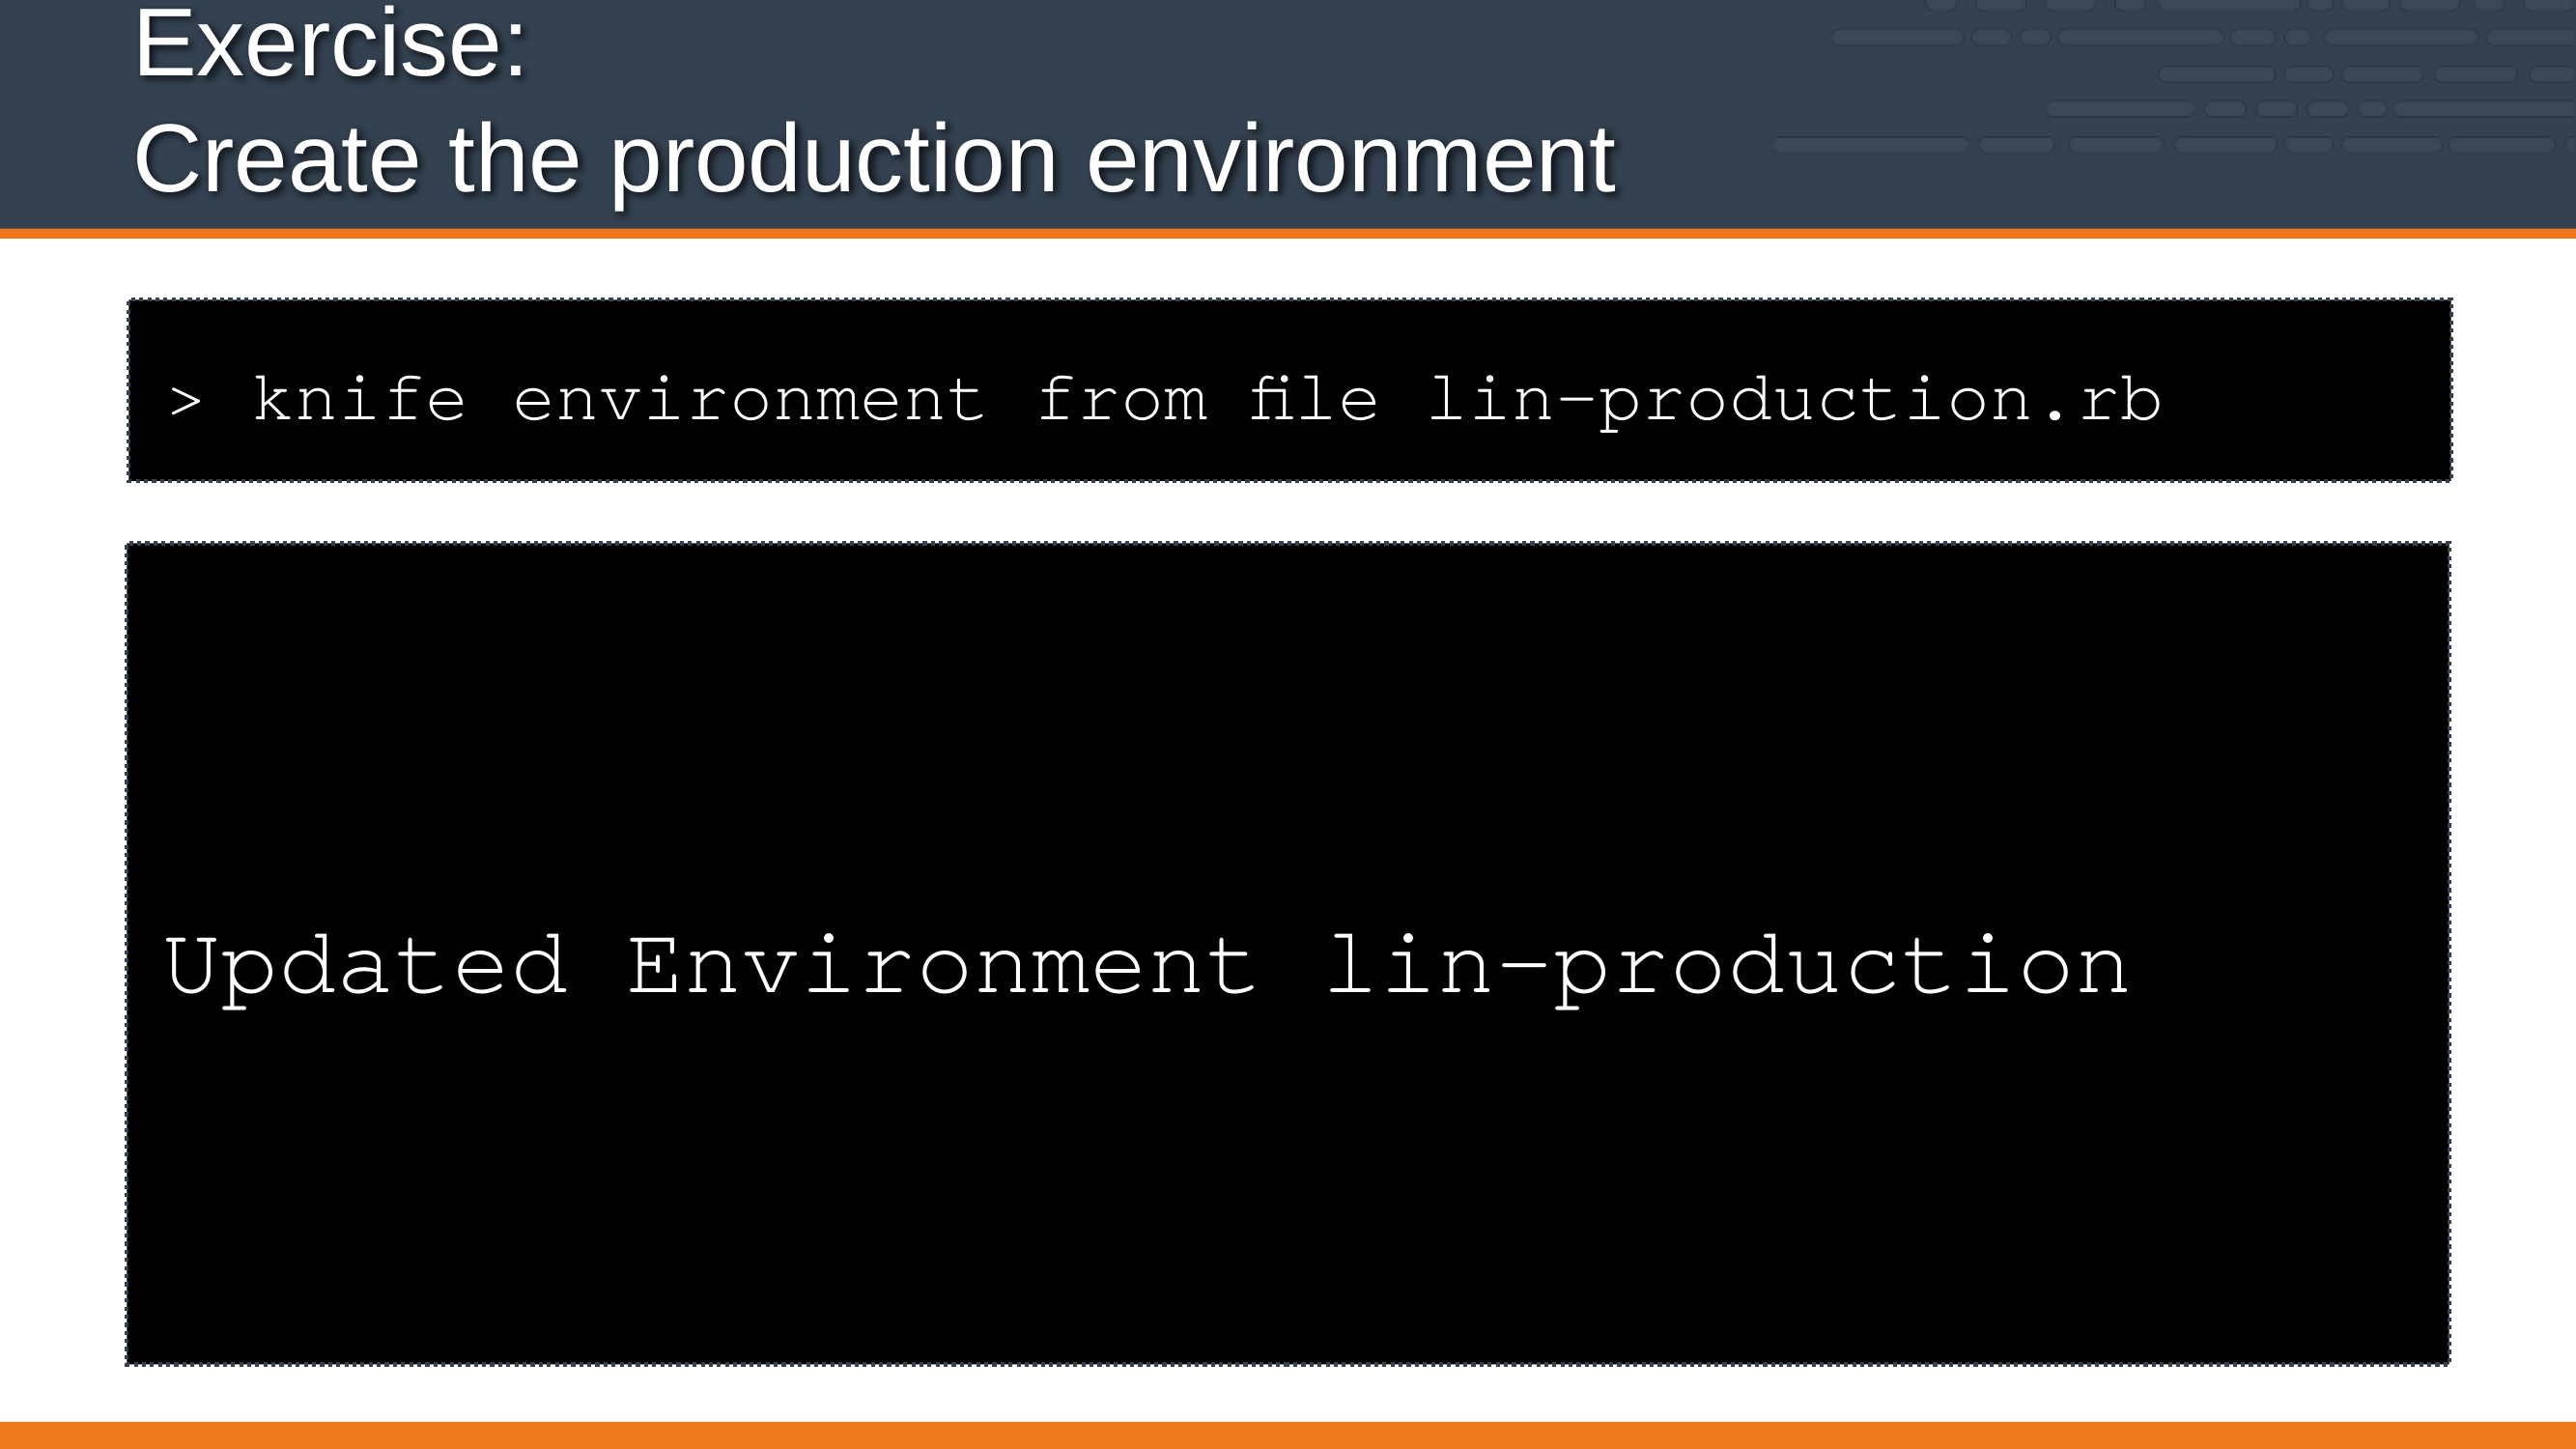

# Exercise: Create the production environment
> knife environment from file lin-production.rb
Updated Environment lin-production